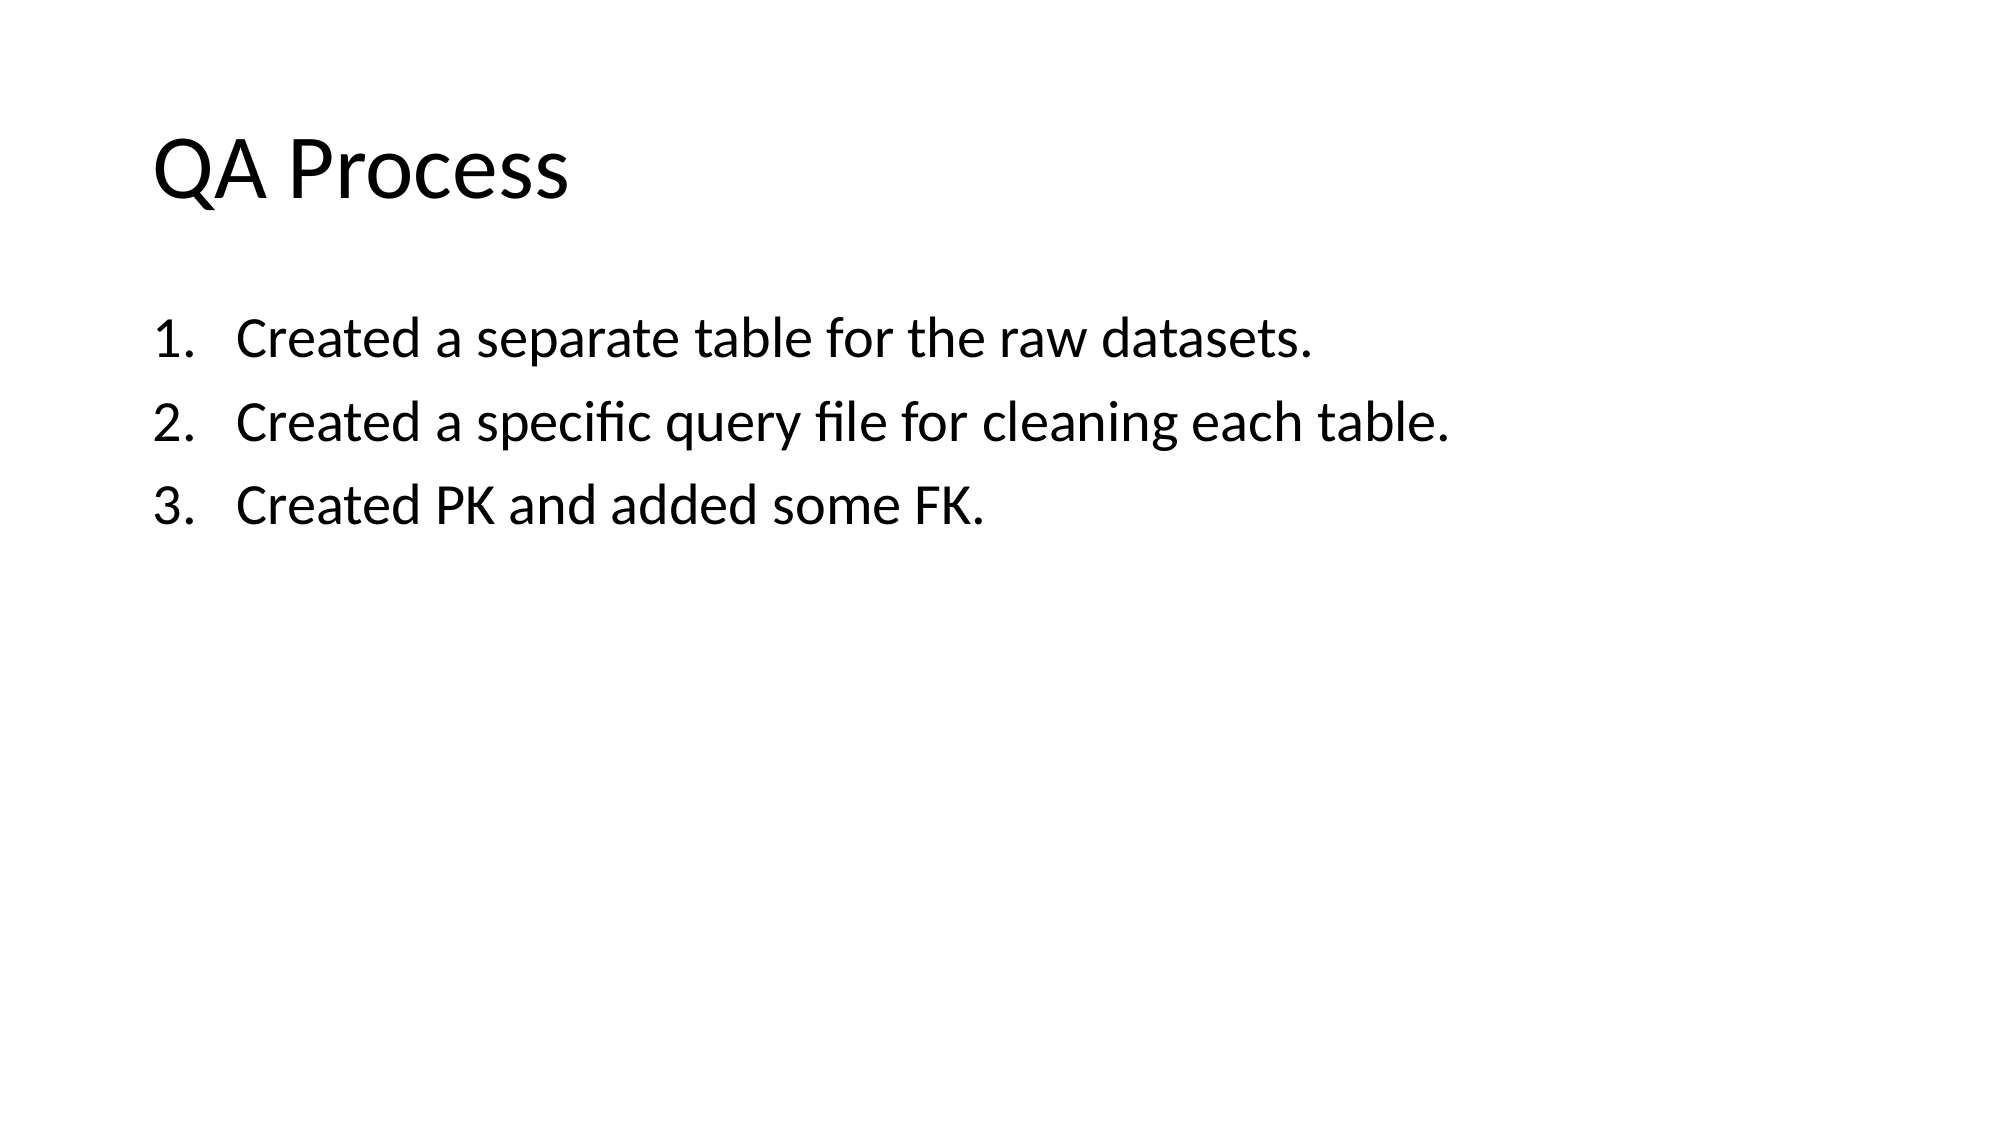

# QA Process
Created a separate table for the raw datasets.
Created a specific query file for cleaning each table.
Created PK and added some FK.